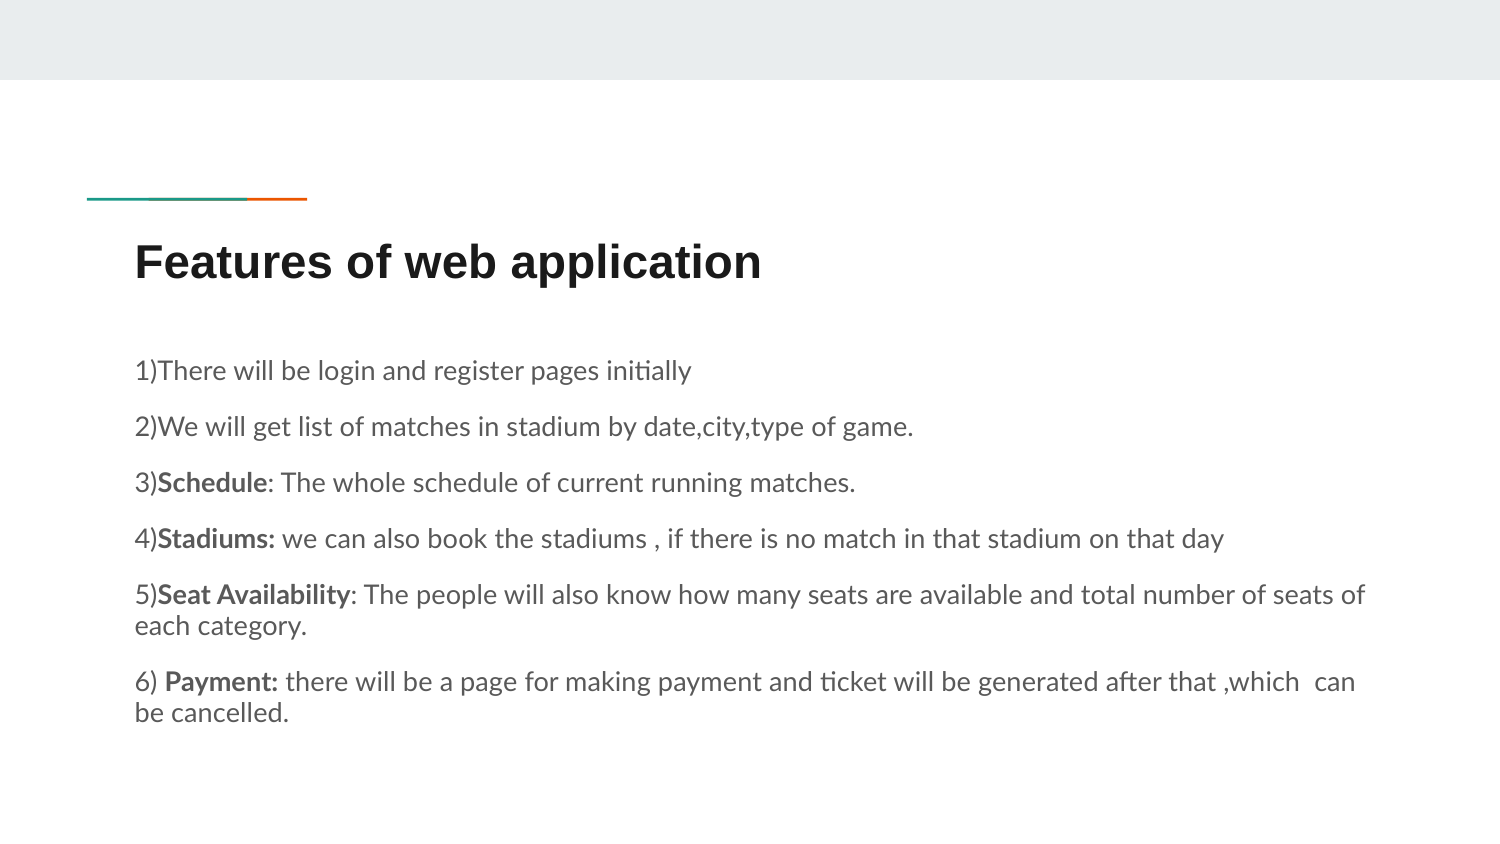

# Features of web application
1)There will be login and register pages initially
2)We will get list of matches in stadium by date,city,type of game.
3)Schedule: The whole schedule of current running matches.
4)Stadiums: we can also book the stadiums , if there is no match in that stadium on that day
5)Seat Availability: The people will also know how many seats are available and total number of seats of each category.
6) Payment: there will be a page for making payment and ticket will be generated after that ,which  can be cancelled.